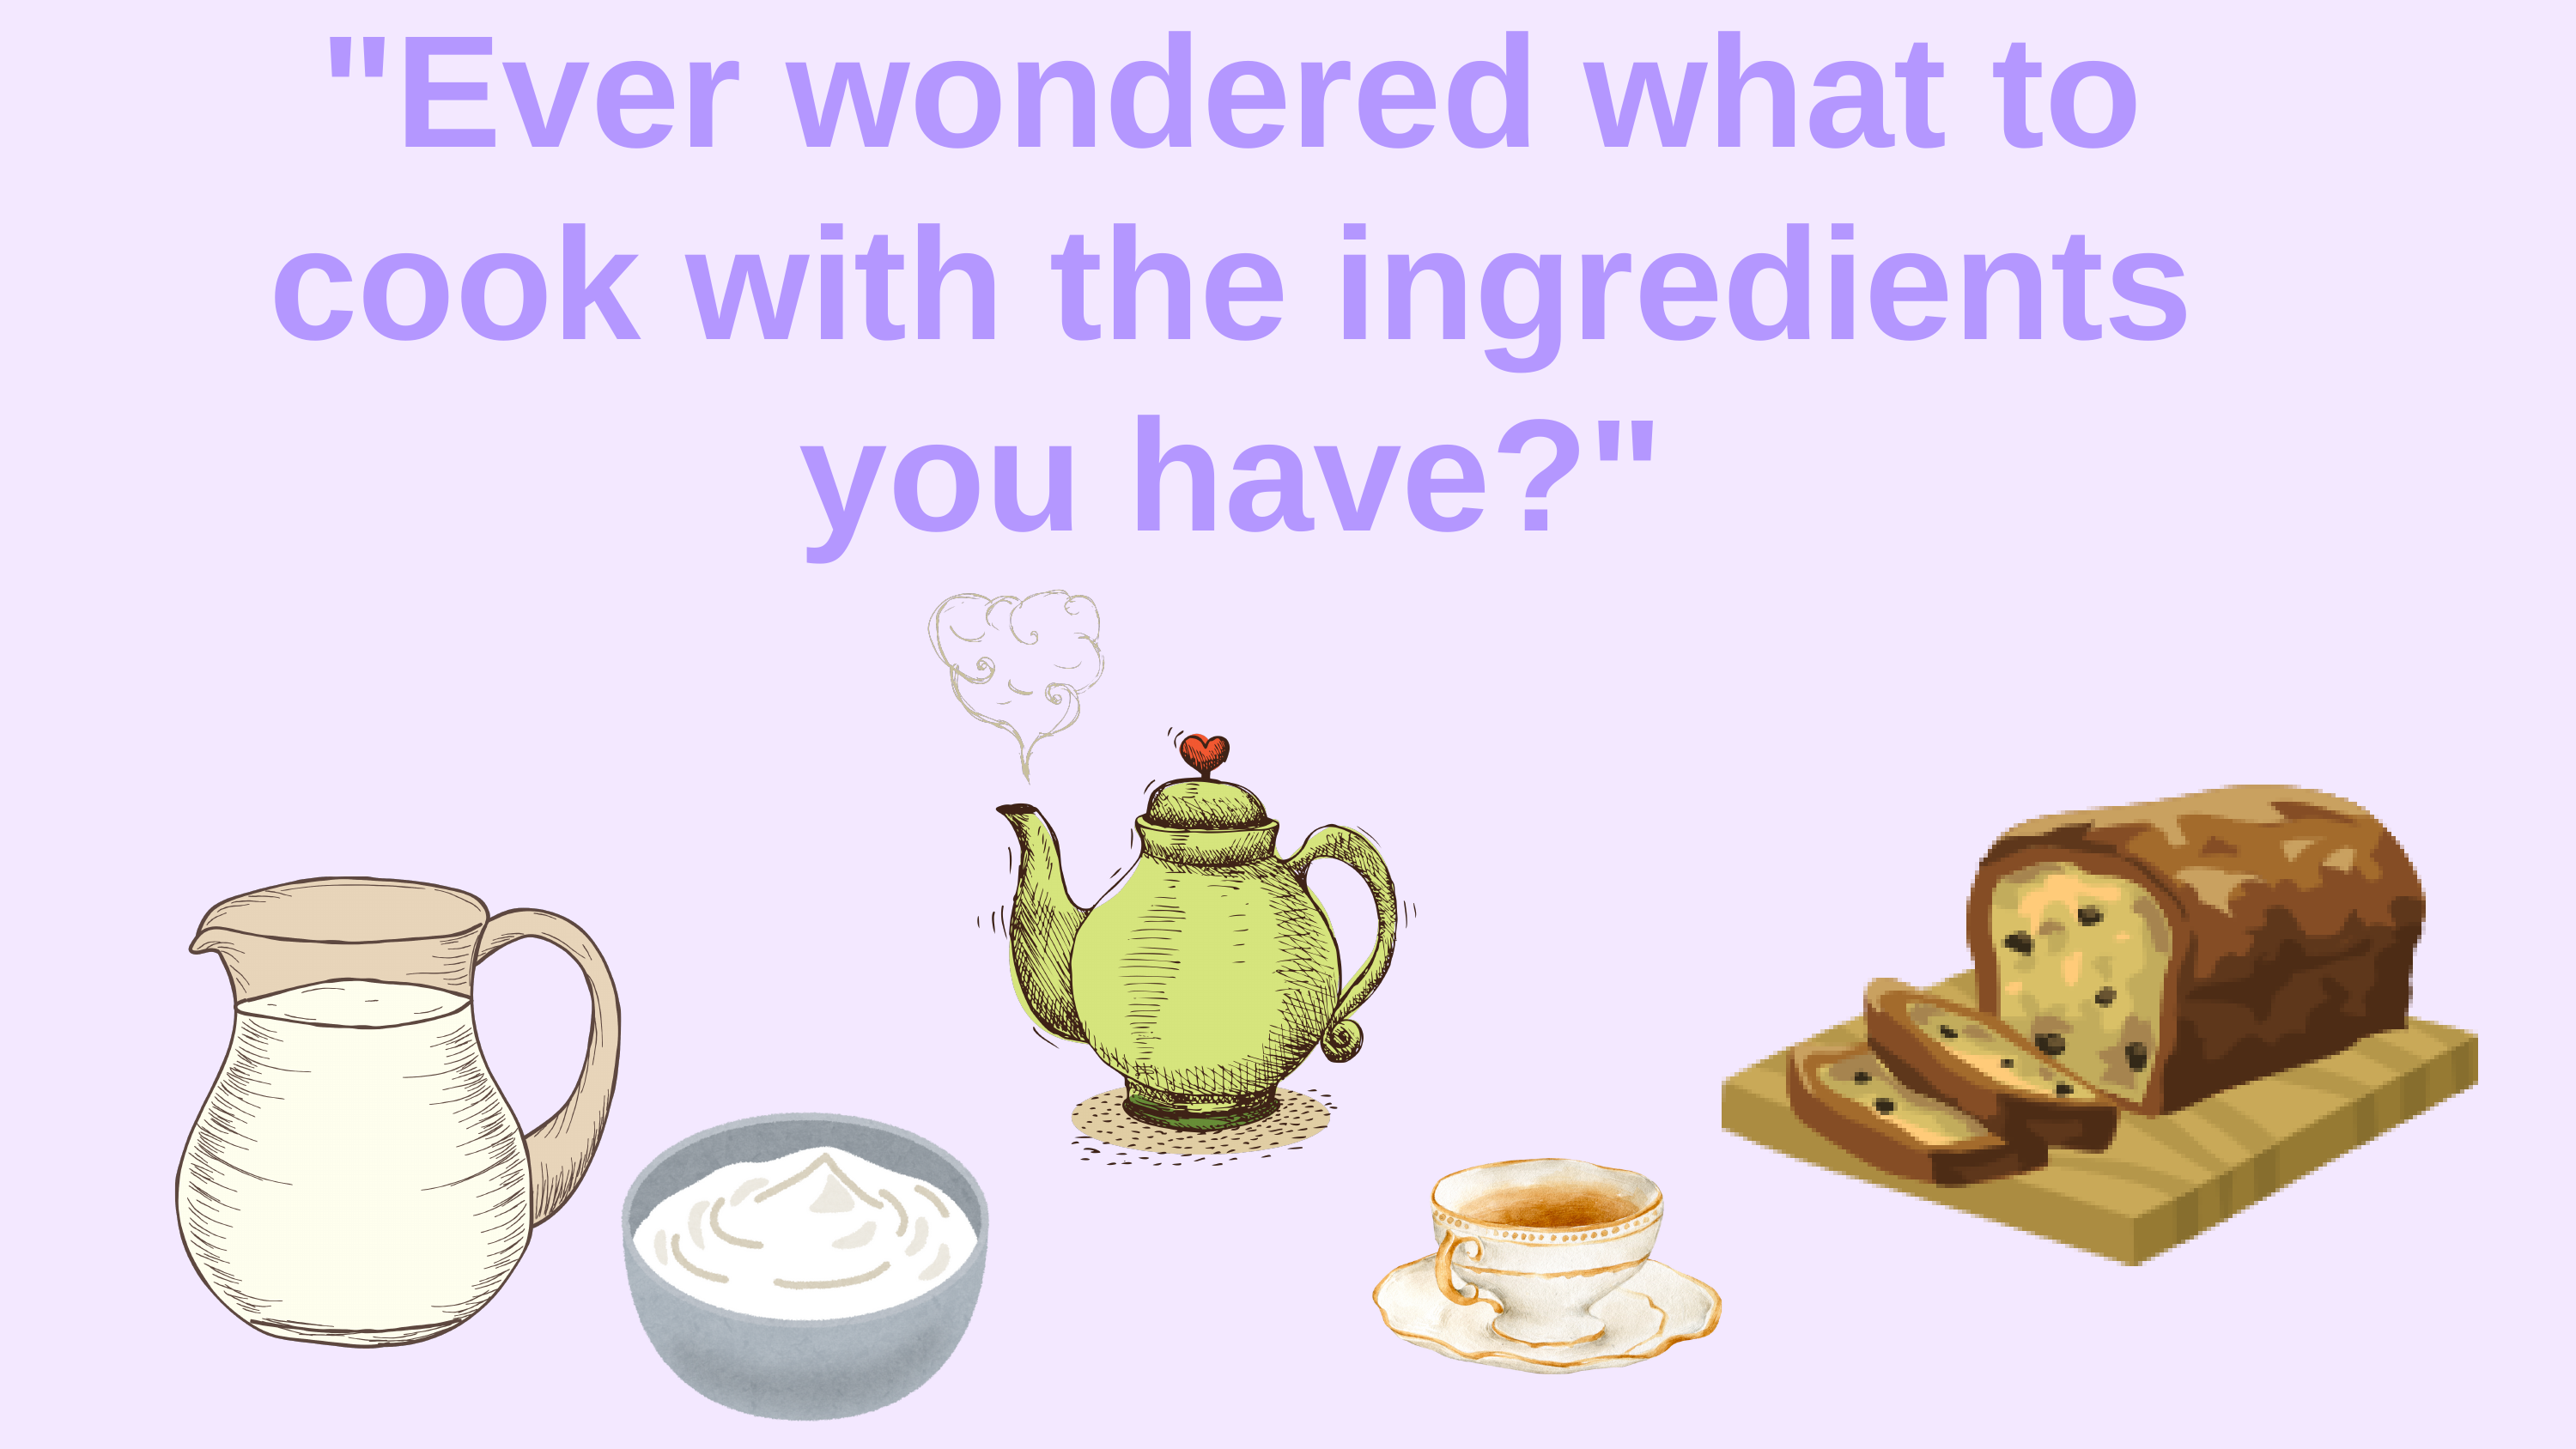

"Ever wondered what to cook with the ingredients you have?"